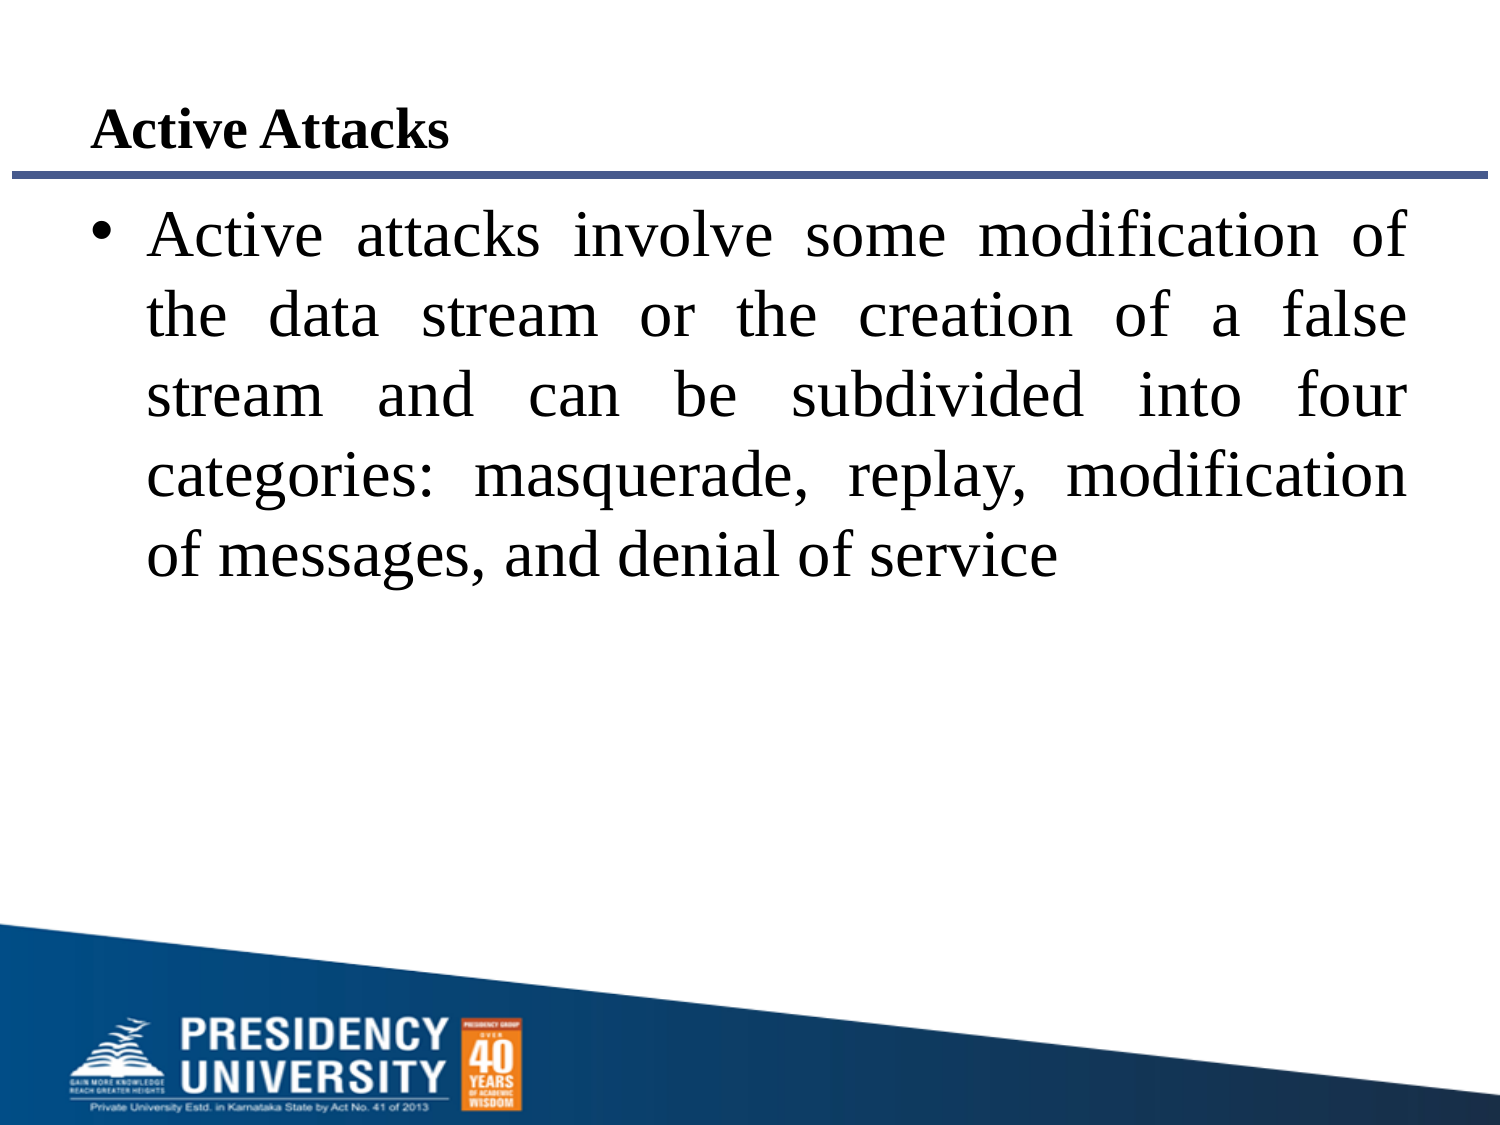

# Active Attacks
Active attacks involve some modification of the data stream or the creation of a false stream and can be subdivided into four categories: masquerade, replay, modification of messages, and denial of service

30